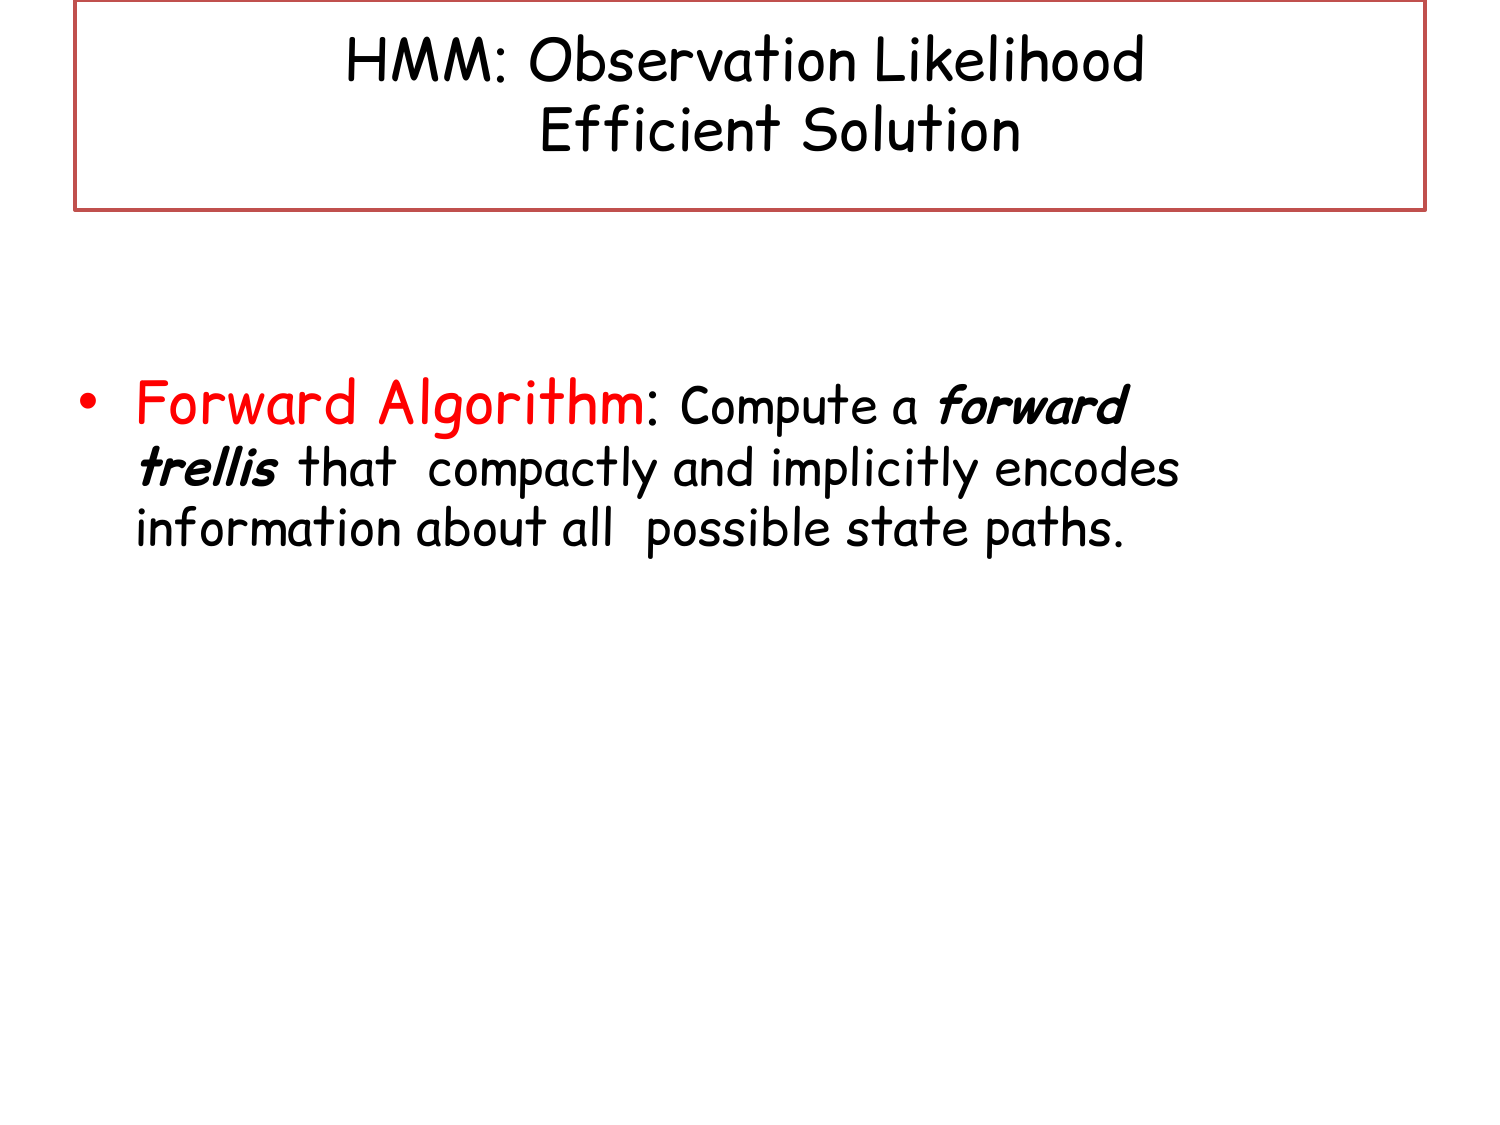

# HMM: Observation Likelihood  Efficient Solution
Forward Algorithm: Compute a forward trellis that  compactly and implicitly encodes information about all  possible state paths.